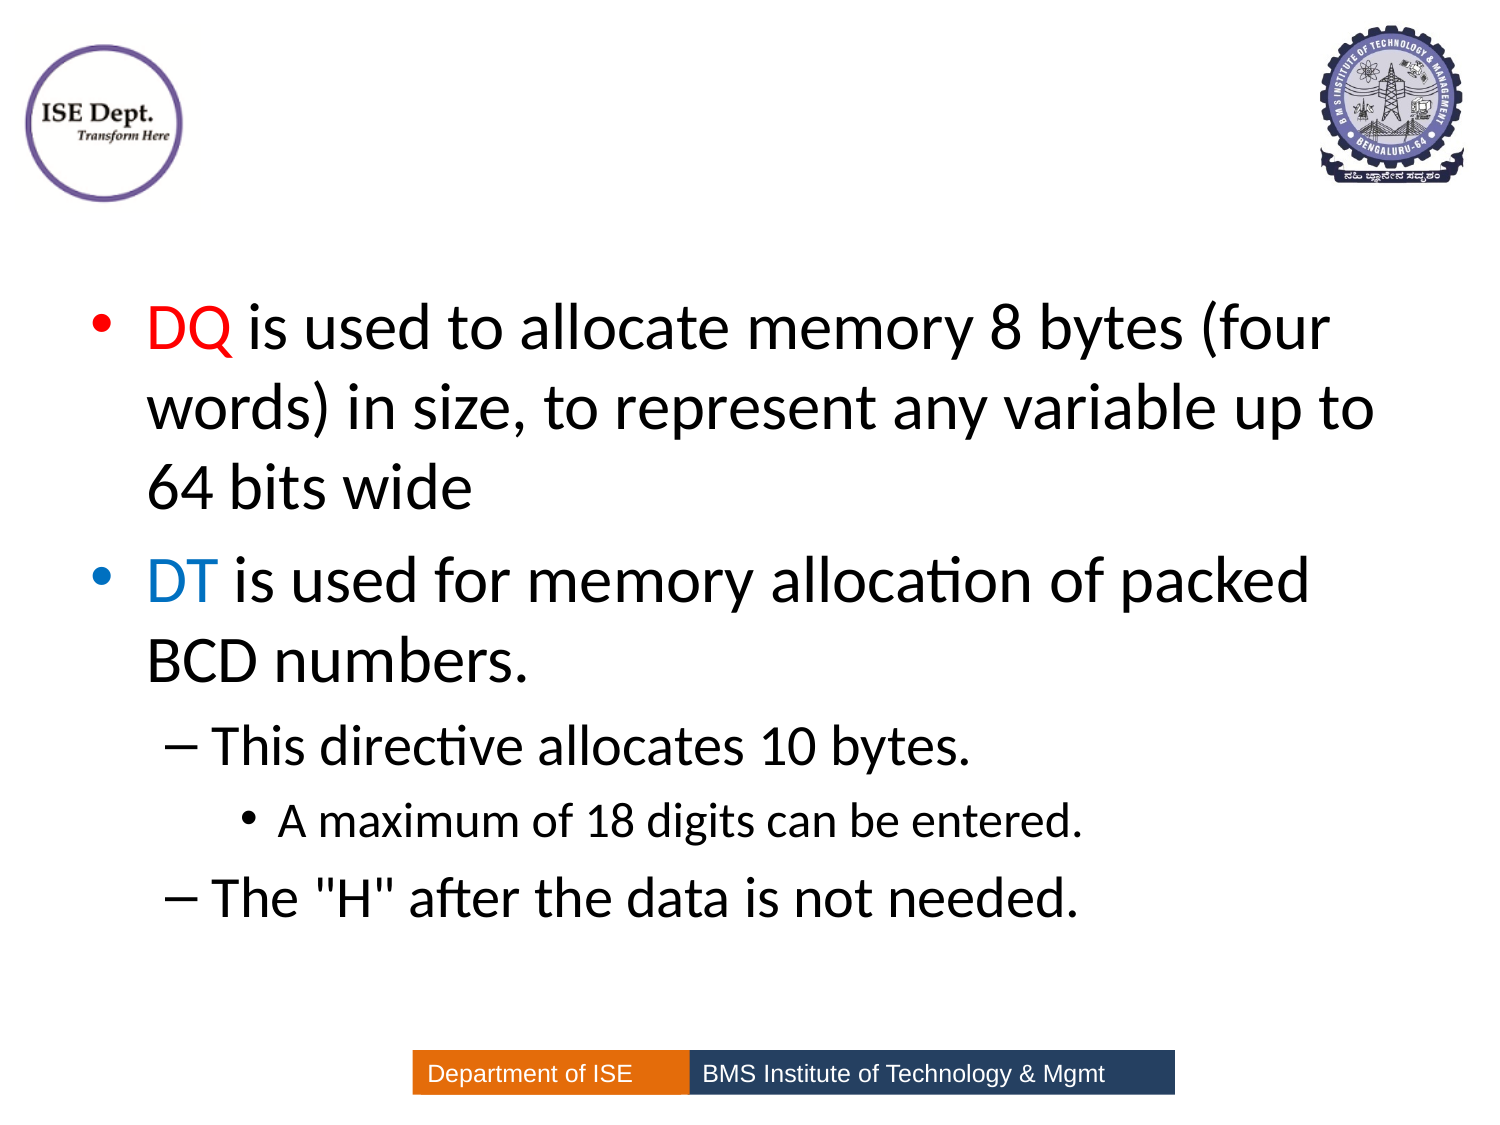

#
DQ is used to allocate memory 8 bytes (four words) in size, to represent any variable up to 64 bits wide
DT is used for memory allocation of packed BCD numbers.
This directive allocates 10 bytes.
A maximum of 18 digits can be entered.
The "H" after the data is not needed.